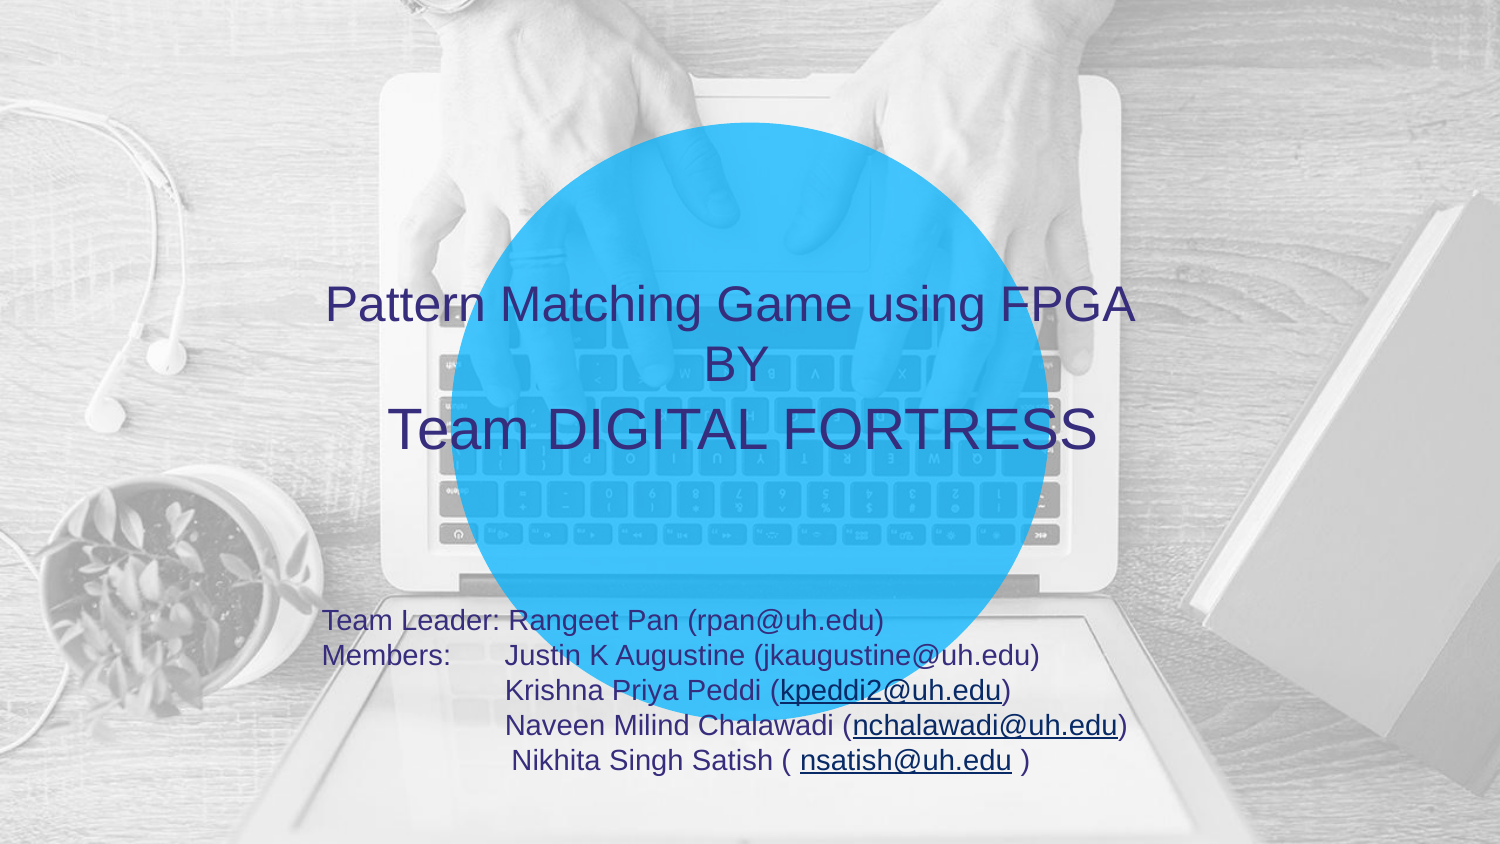

Pattern Matching Game using FPGA
BY
Team DIGITAL FORTRESS

Team Leader: Rangeet Pan (rpan@uh.edu)
Members:	    Justin K Augustine (jkaugustine@uh.edu)
	    Krishna Priya Peddi (kpeddi2@uh.edu)
	    Naveen Milind Chalawadi (nchalawadi@uh.edu)
                       Nikhita Singh Satish ( nsatish@uh.edu )